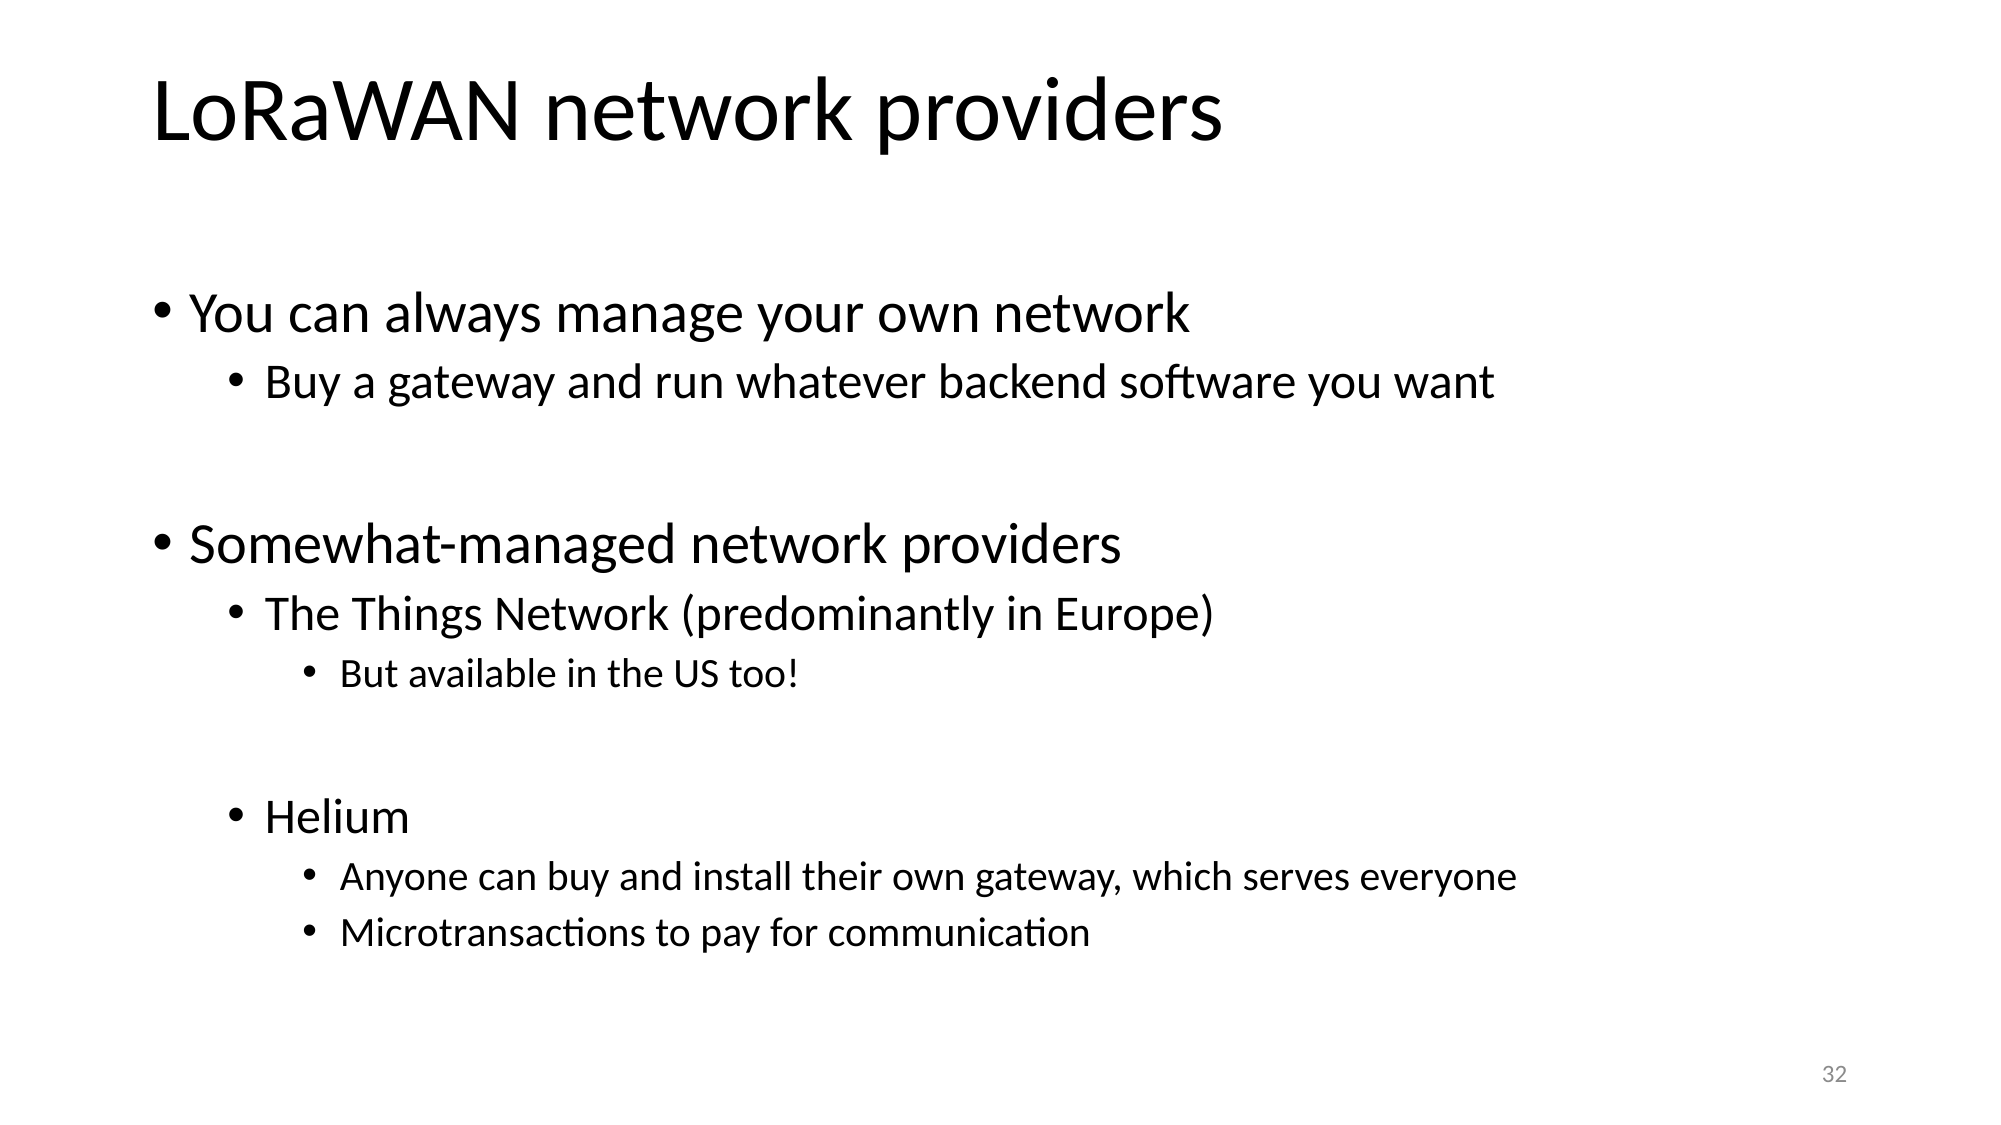

# LoRaWAN network providers
You can always manage your own network
Buy a gateway and run whatever backend software you want

Somewhat-managed network providers
The Things Network (predominantly in Europe)
But available in the US too!

Helium
Anyone can buy and install their own gateway, which serves everyone
Microtransactions to pay for communication
32